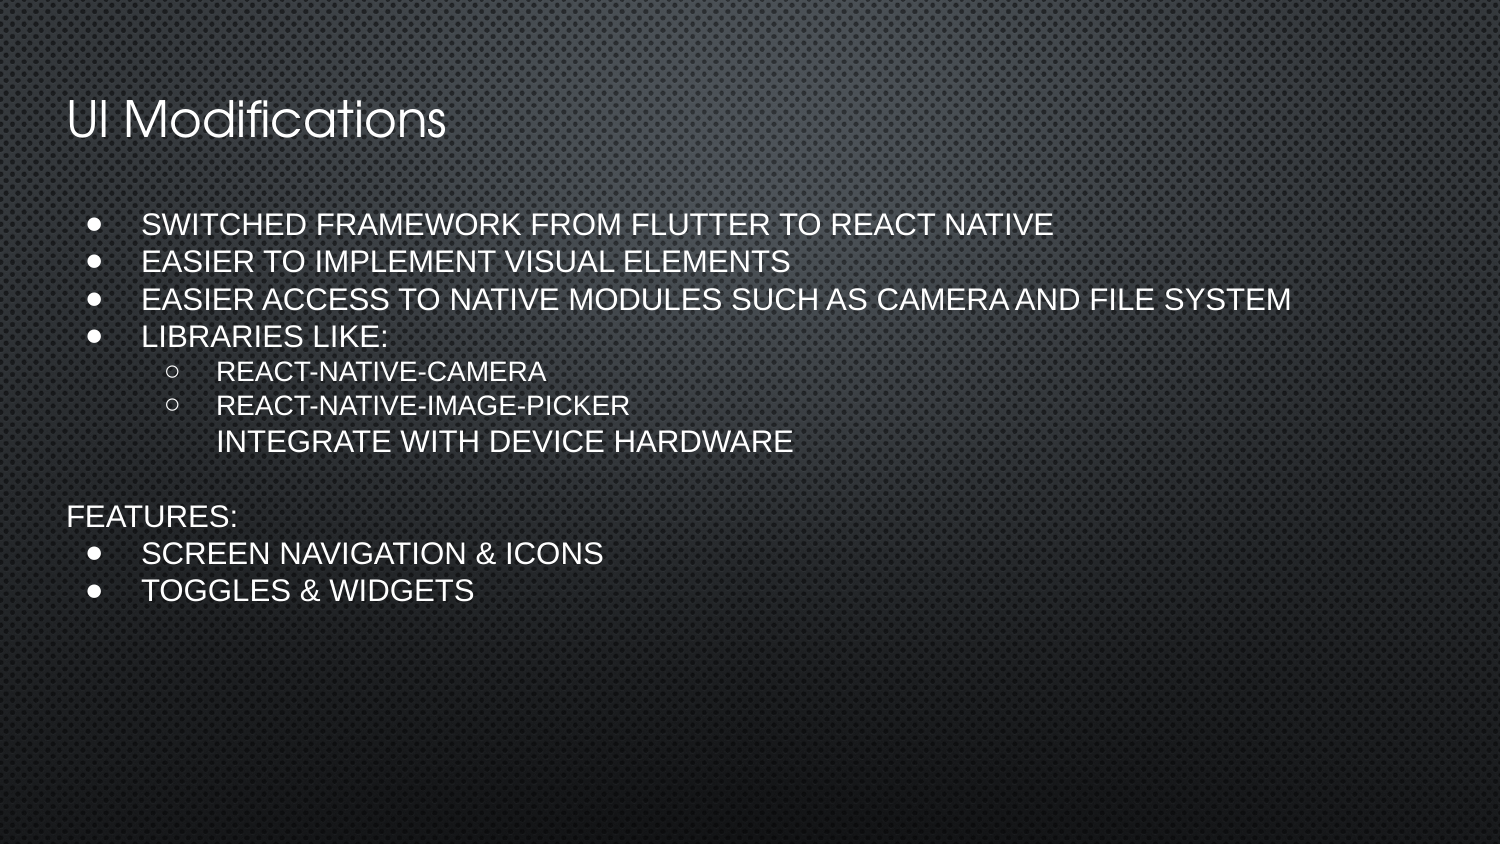

# UI Modifications
Switched framework from Flutter to React Native
Easier to implement visual elements
Easier access to native modules such as camera and file system
libraries like:
react-native-camera
react-native-image-picker
	integrate with device hardware

Features:
Screen Navigation & Icons
Toggles & Widgets